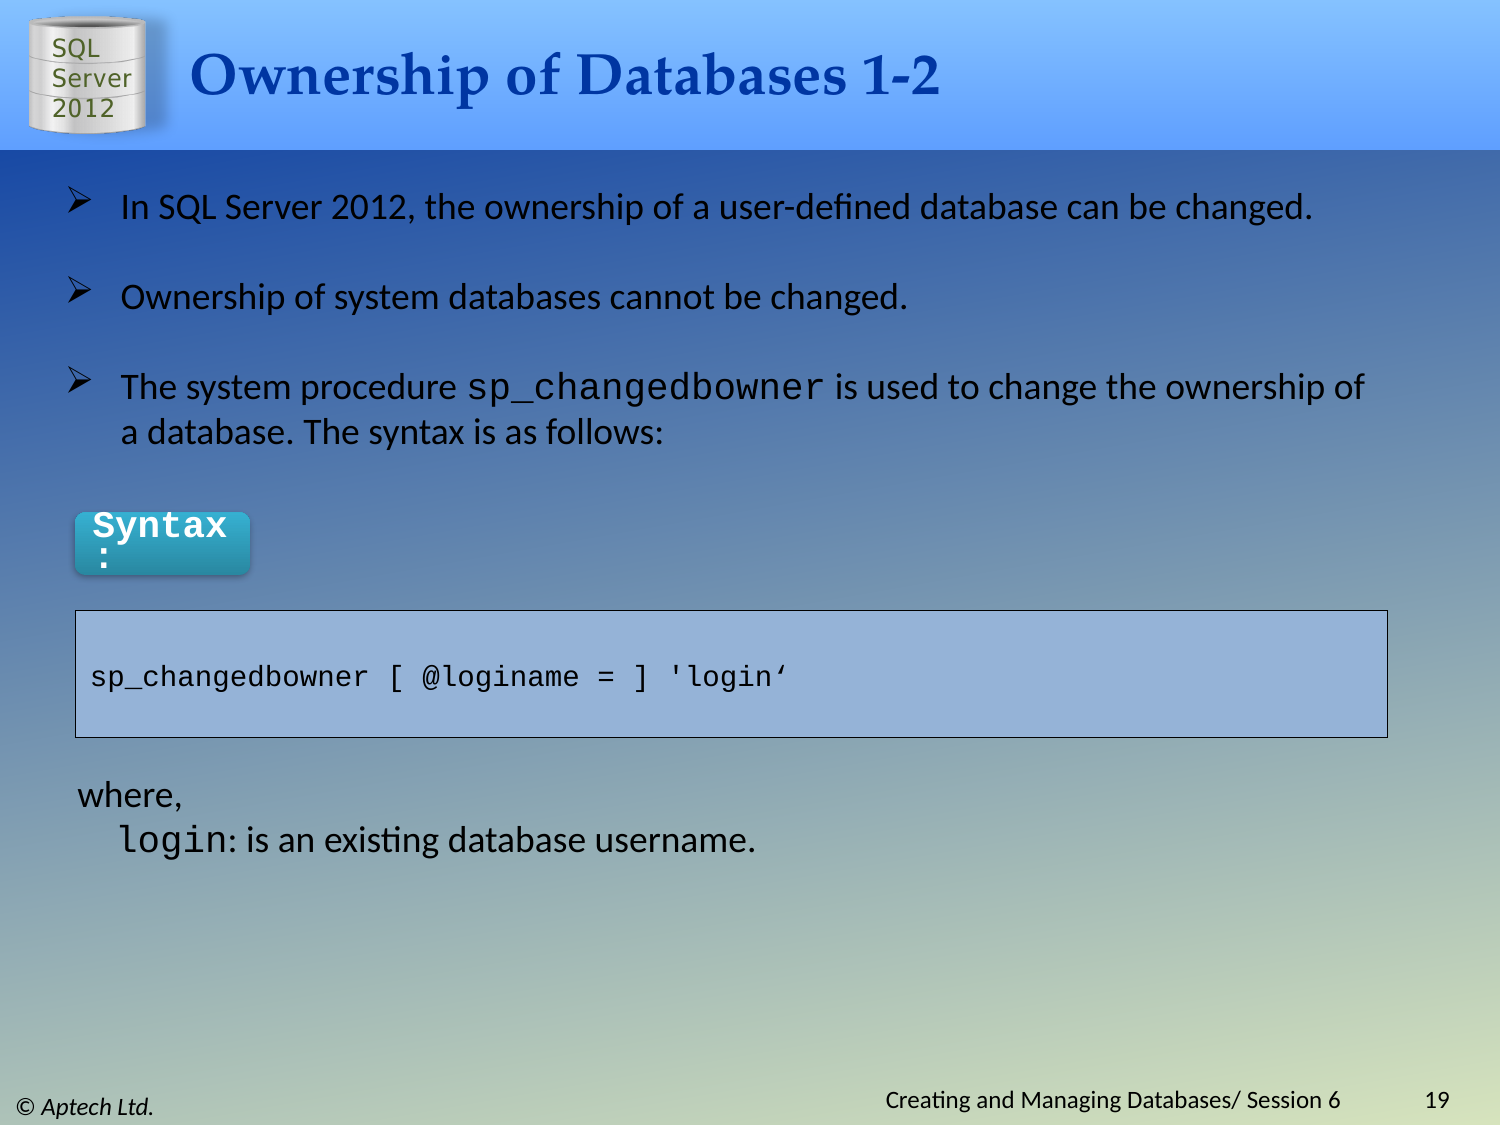

# Ownership of Databases 1-2
In SQL Server 2012, the ownership of a user-defined database can be changed.

Ownership of system databases cannot be changed.

The system procedure sp_changedbowner is used to change the ownership of a database. The syntax is as follows:
Syntax:

sp_changedbowner [ @loginame = ] 'login‘

where,
login: is an existing database username.
Creating and Managing Databases/ Session 6
19